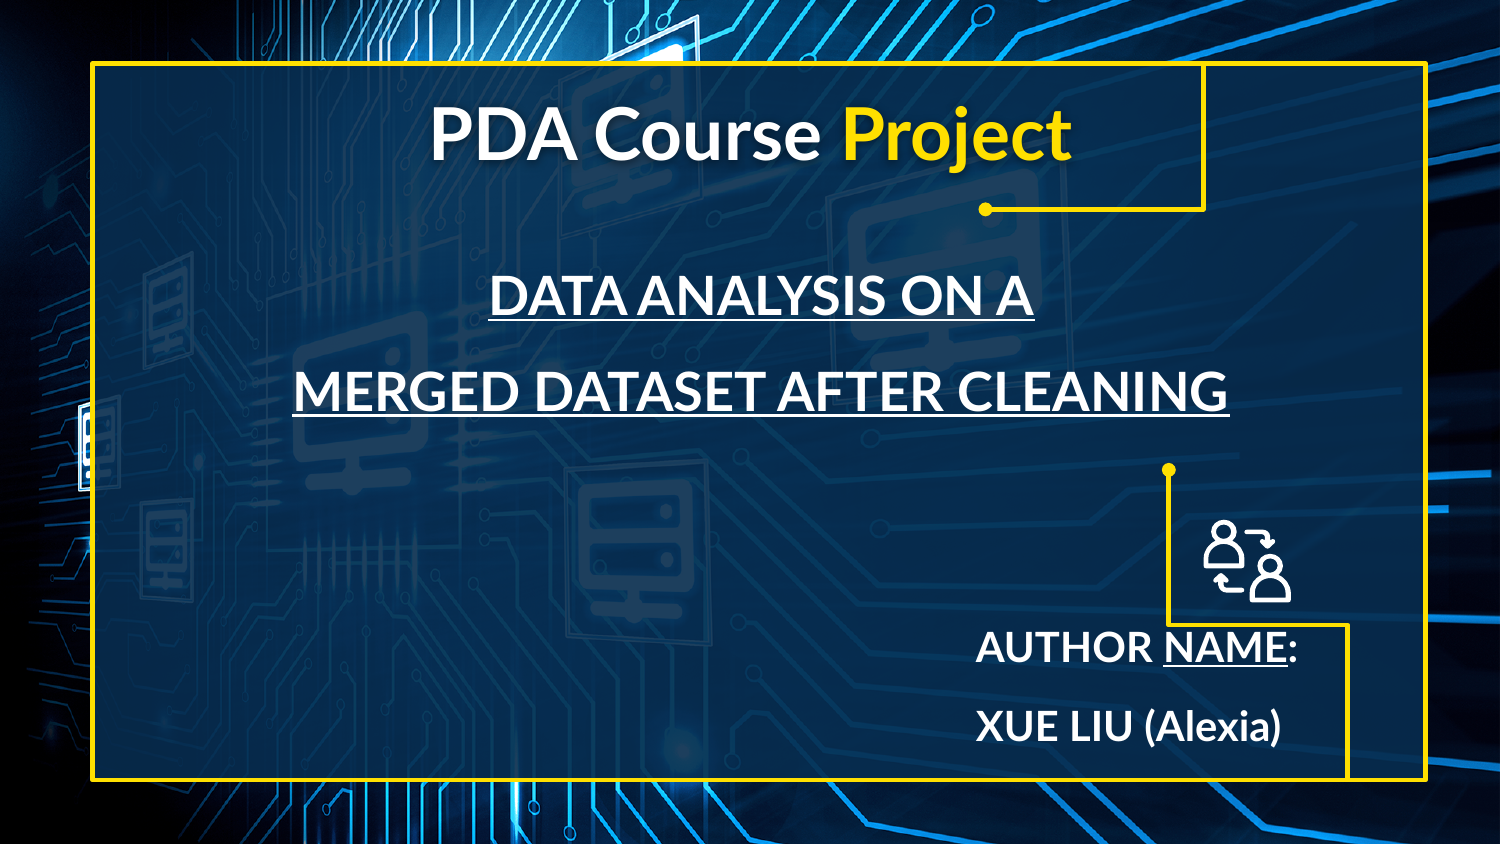

# PDA Course Project
DATA ANALYSIS ON A
MERGED DATASET AFTER CLEANING

AUTHOR NAME:
XUE LIU (Alexia)